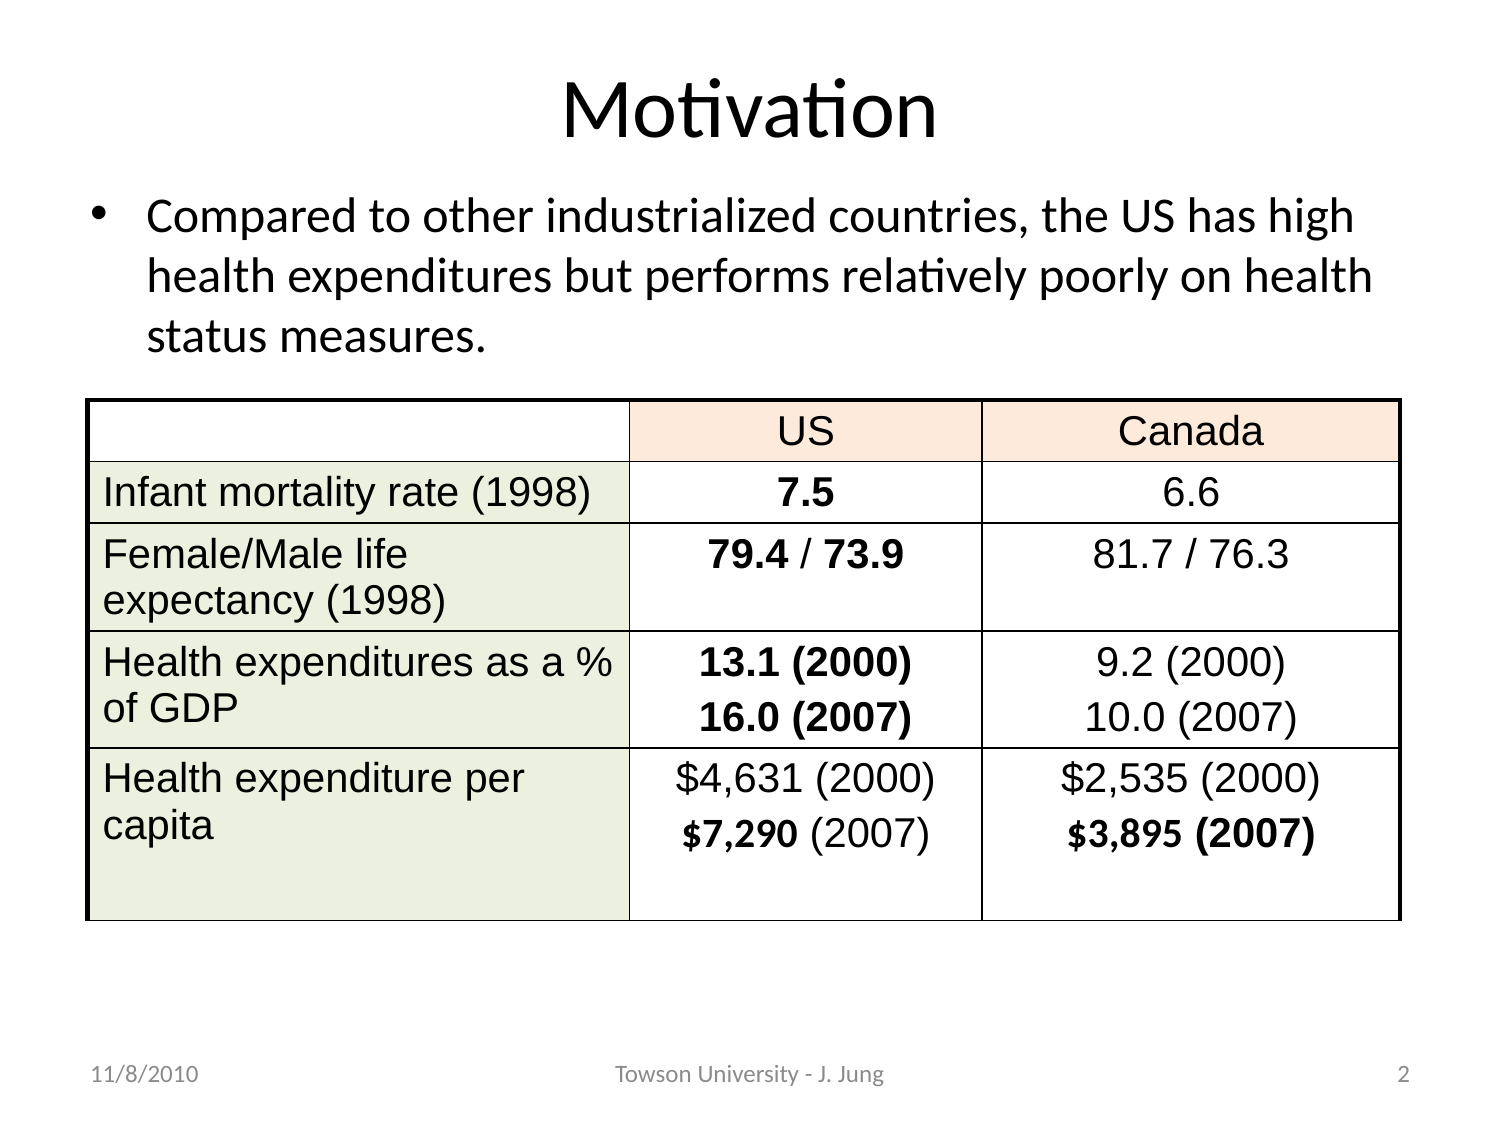

# Motivation
Compared to other industrialized countries, the US has high health expenditures but performs relatively poorly on health status measures.
|  | US | Canada |
| --- | --- | --- |
| Infant mortality rate (1998) | 7.5 | 6.6 |
| Female/Male life expectancy (1998) | 79.4 / 73.9 | 81.7 / 76.3 |
| Health expenditures as a % of GDP | 13.1 (2000) 16.0 (2007) | 9.2 (2000) 10.0 (2007) |
| Health expenditure per capita | $4,631 (2000) $7,290 (2007) | $2,535 (2000) $3,895 (2007) |
11/8/2010
Towson University - J. Jung
2